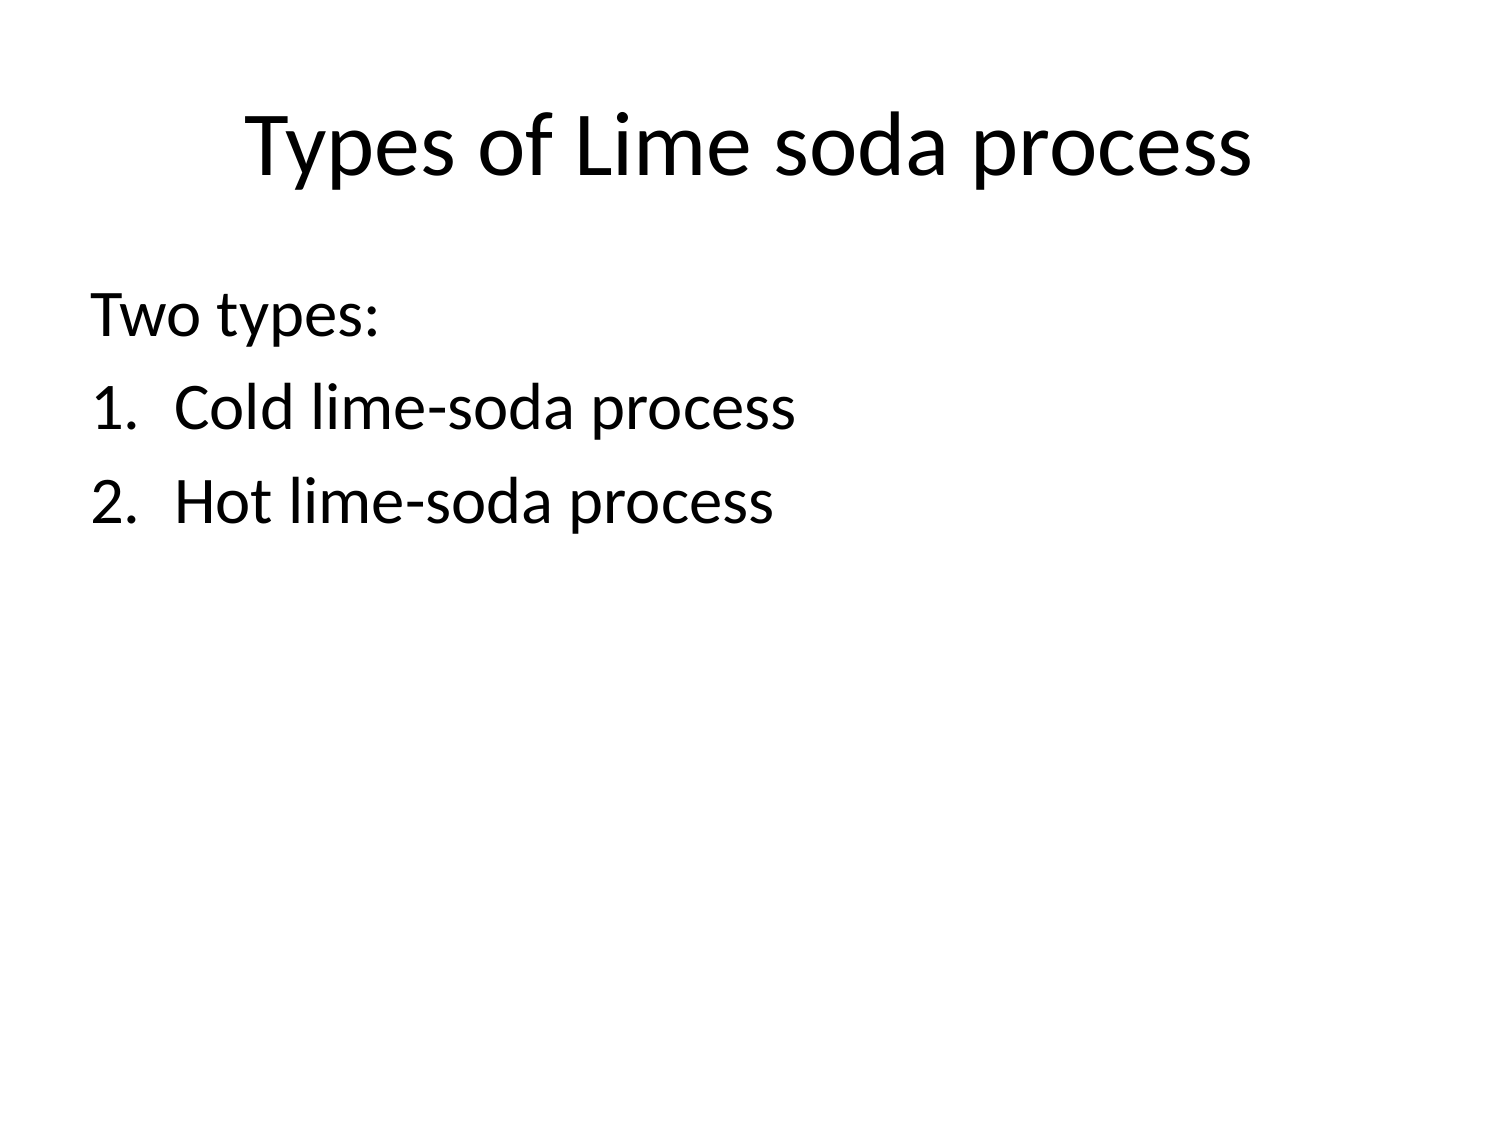

# Types of Lime soda process
Two types:
Cold lime-soda process
Hot lime-soda process